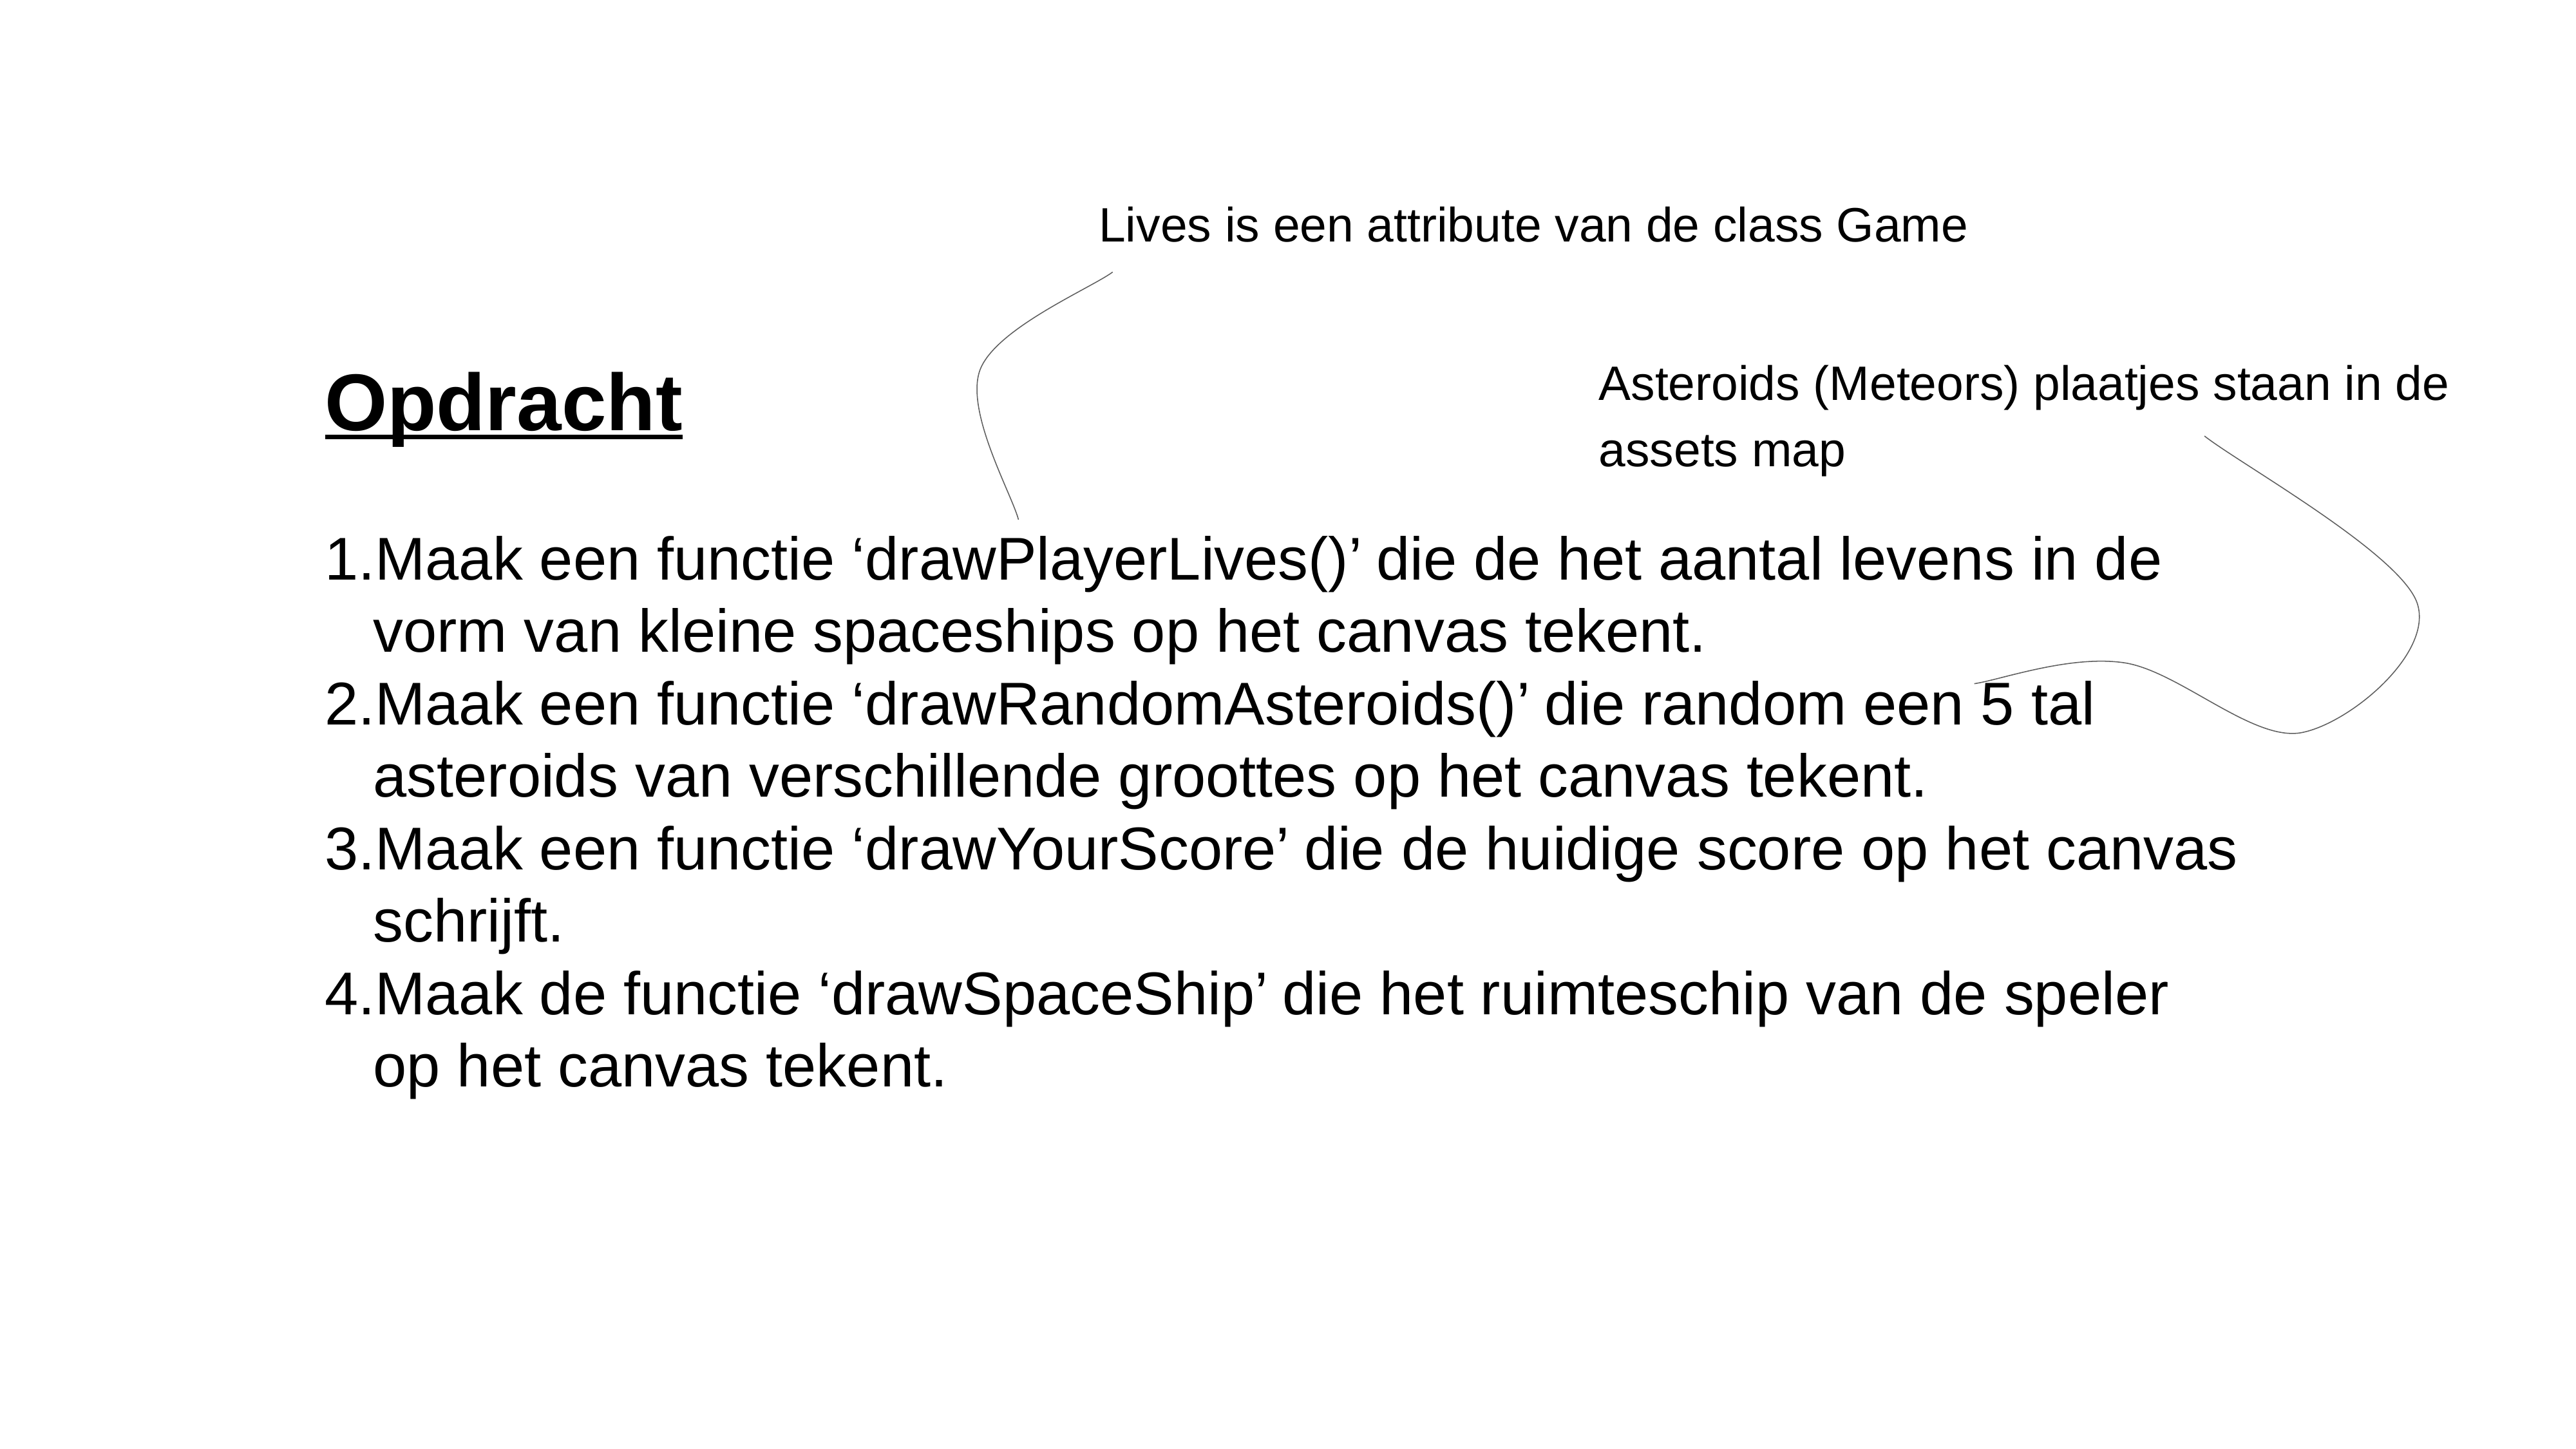

Lives is een attribute van de class Game

Asteroids (Meteors) plaatjes staan in de assets map

Opdracht

Maak een functie ‘drawPlayerLives()’ die de het aantal levens in de vorm van kleine spaceships op het canvas tekent.
Maak een functie ‘drawRandomAsteroids()’ die random een 5 tal asteroids van verschillende groottes op het canvas tekent.
Maak een functie ‘drawYourScore’ die de huidige score op het canvas schrijft.
Maak de functie ‘drawSpaceShip’ die het ruimteschip van de speler op het canvas tekent.